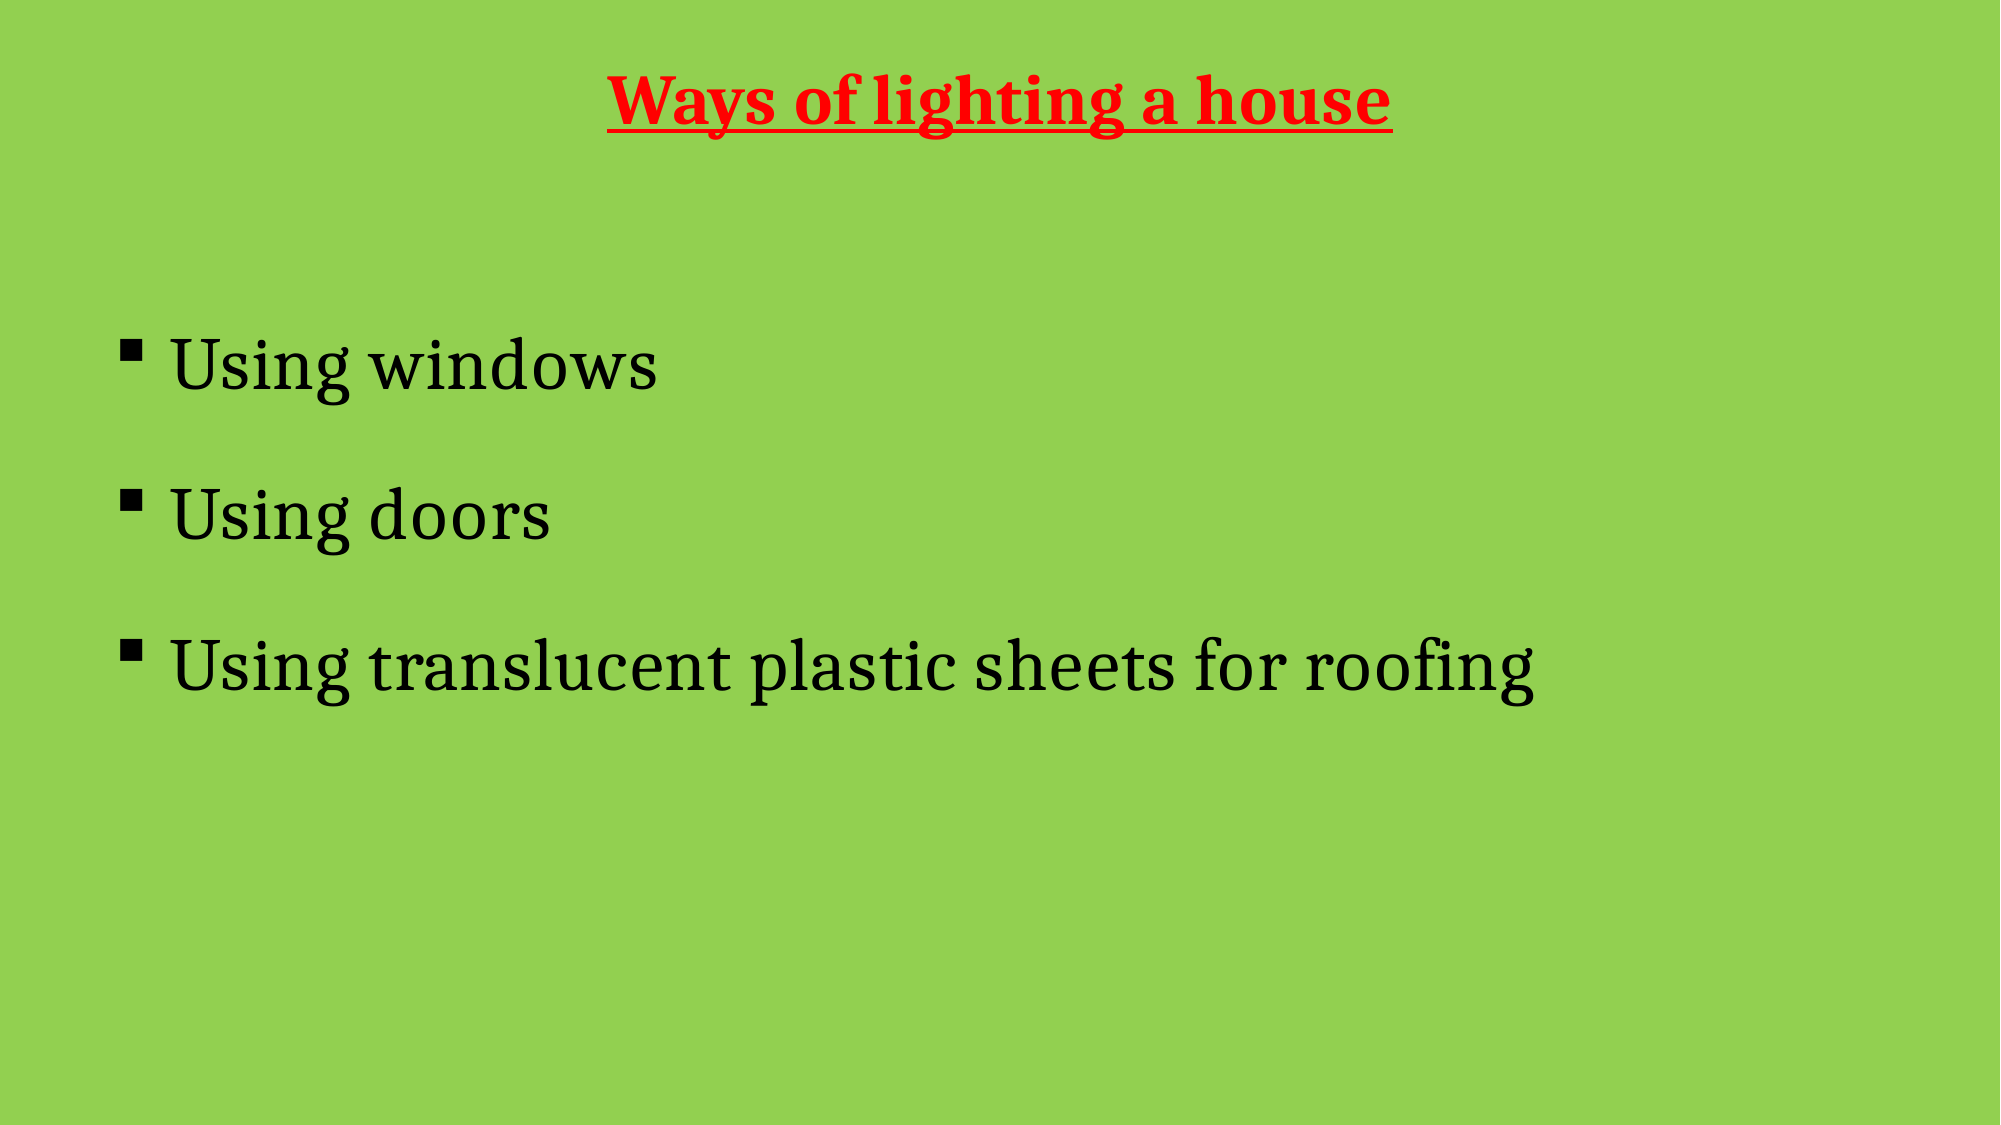

# Ways of lighting a house
Using windows
Using doors
Using translucent plastic sheets for roofing